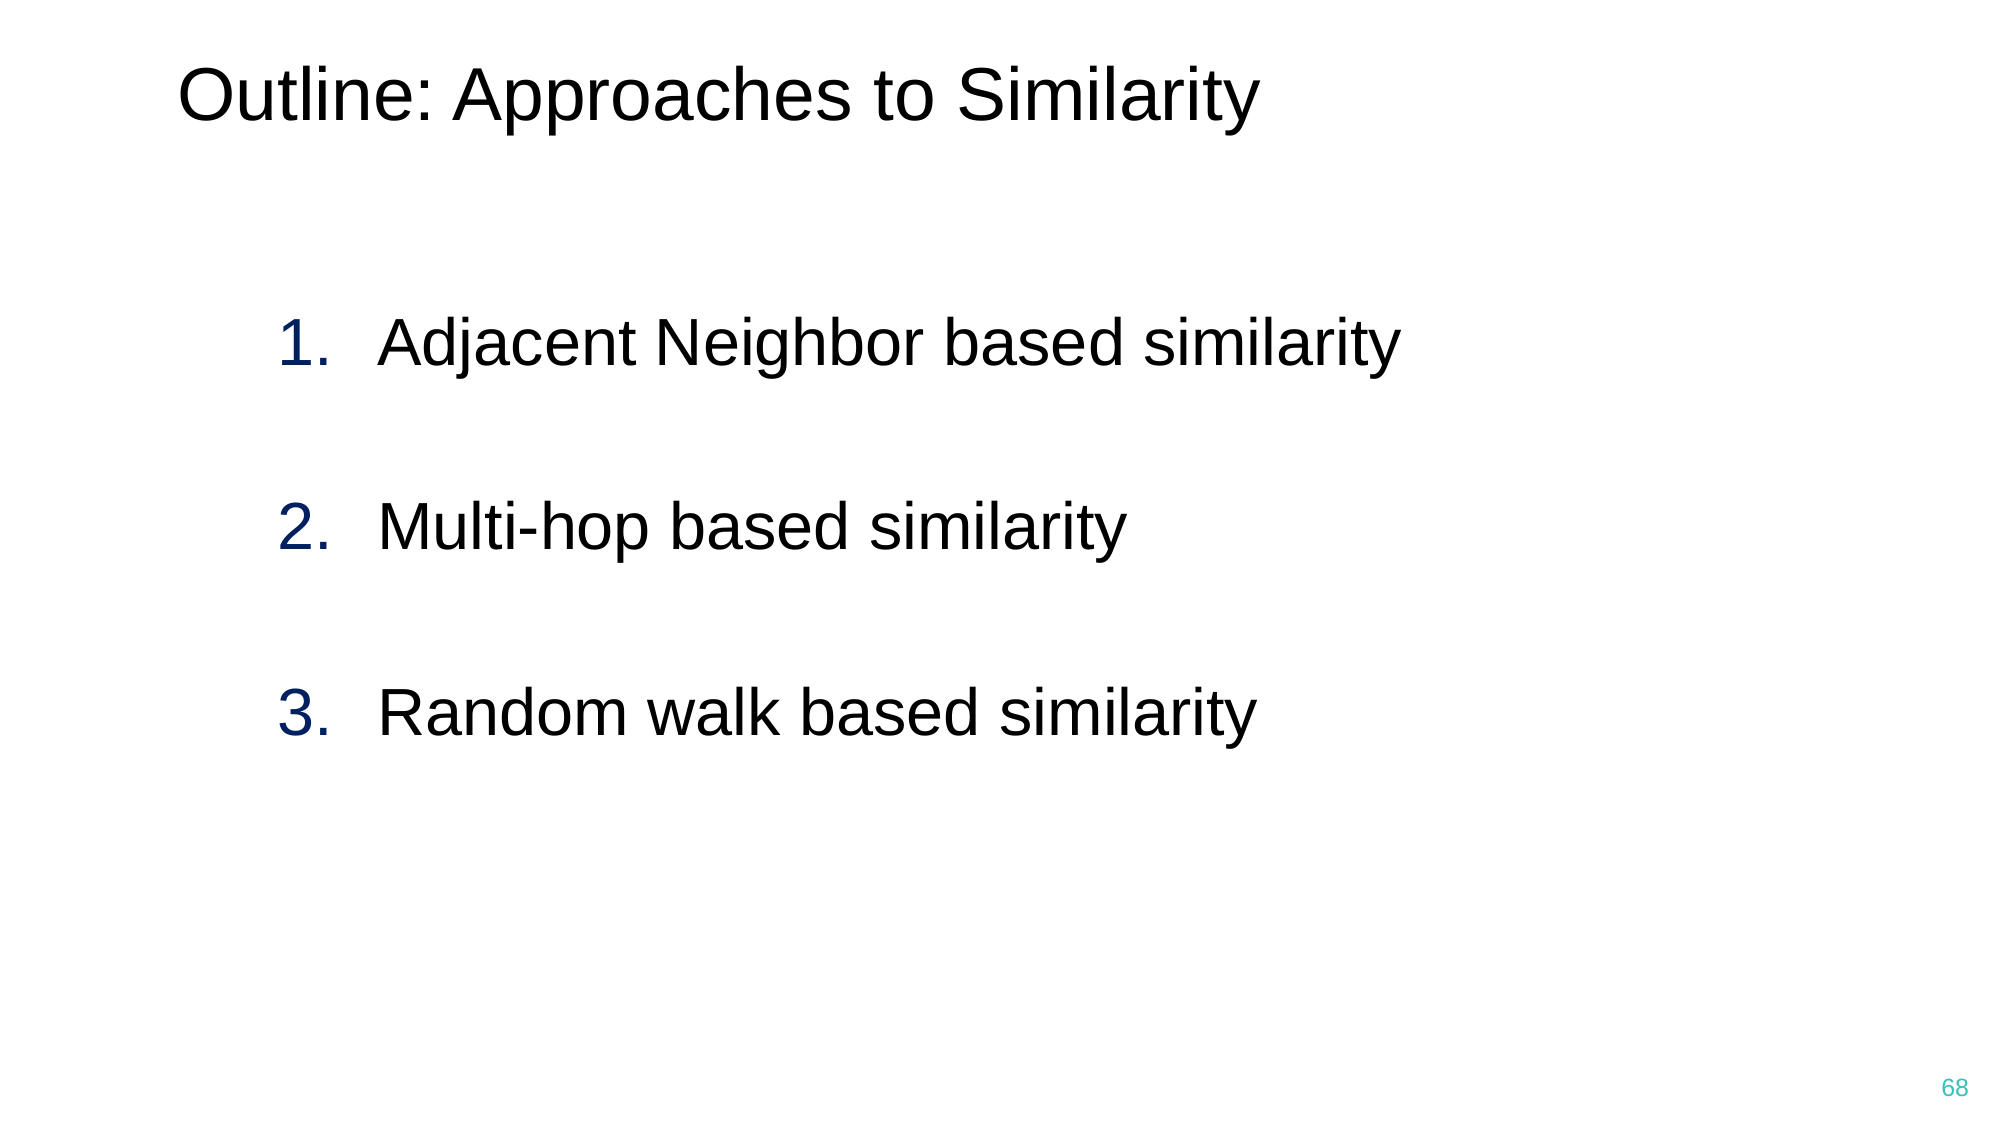

# Outline: Approaches to Similarity
Adjacent Neighbor based similarity

Multi-hop based similarity

Random walk based similarity
68